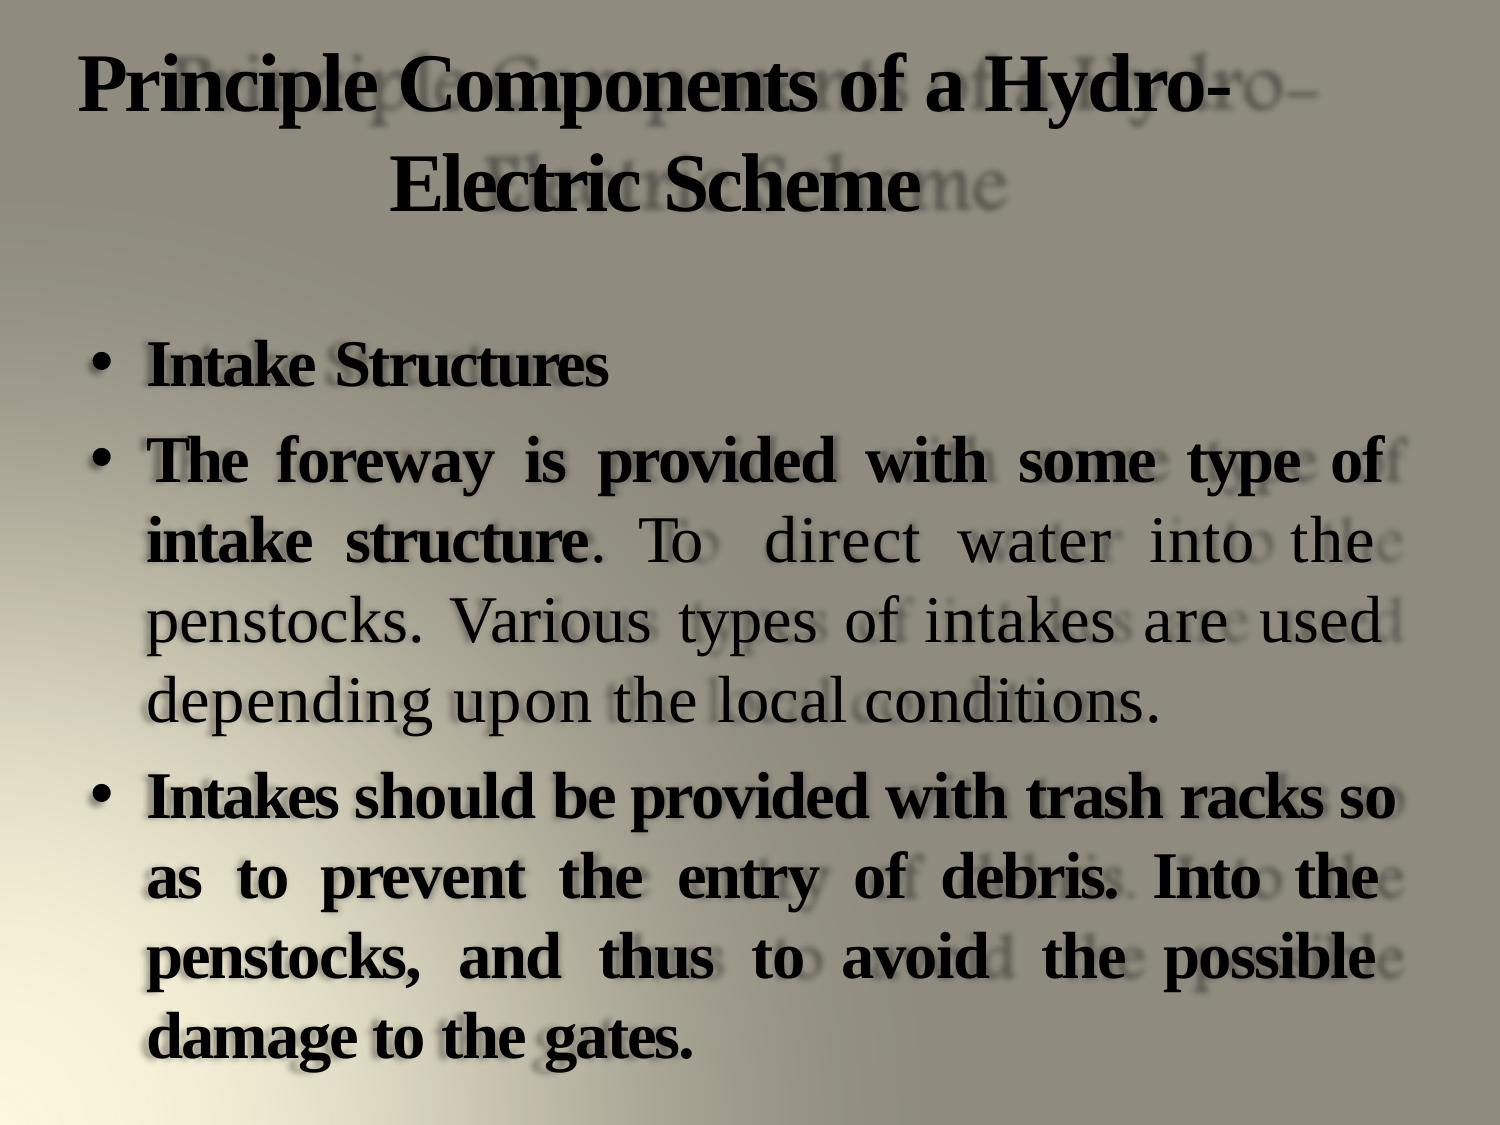

# Principle Components of a Hydro-  Electric Scheme
Intake Structures
The foreway is provided with some type of  intake structure. To  direct water into the  penstocks. Various types of intakes are used  depending upon the local conditions.
Intakes should be provided with trash racks so  as to prevent the entry of debris. Into the  penstocks, and thus to avoid the possible  damage to the gates.